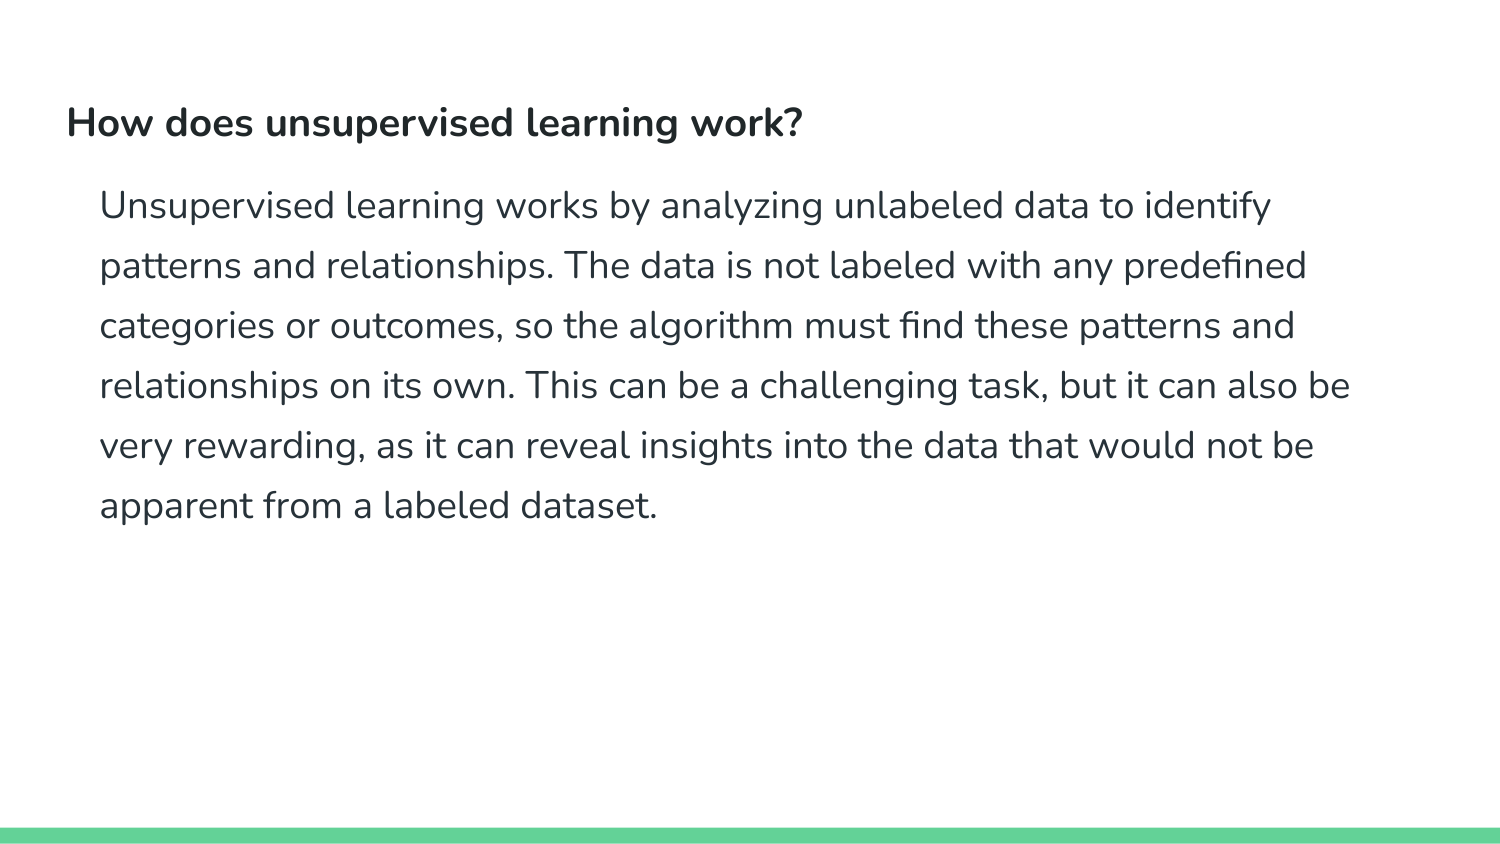

# How does unsupervised learning work?

Unsupervised learning works by analyzing unlabeled data to identify patterns and relationships. The data is not labeled with any predefined categories or outcomes, so the algorithm must find these patterns and relationships on its own. This can be a challenging task, but it can also be very rewarding, as it can reveal insights into the data that would not be apparent from a labeled dataset.